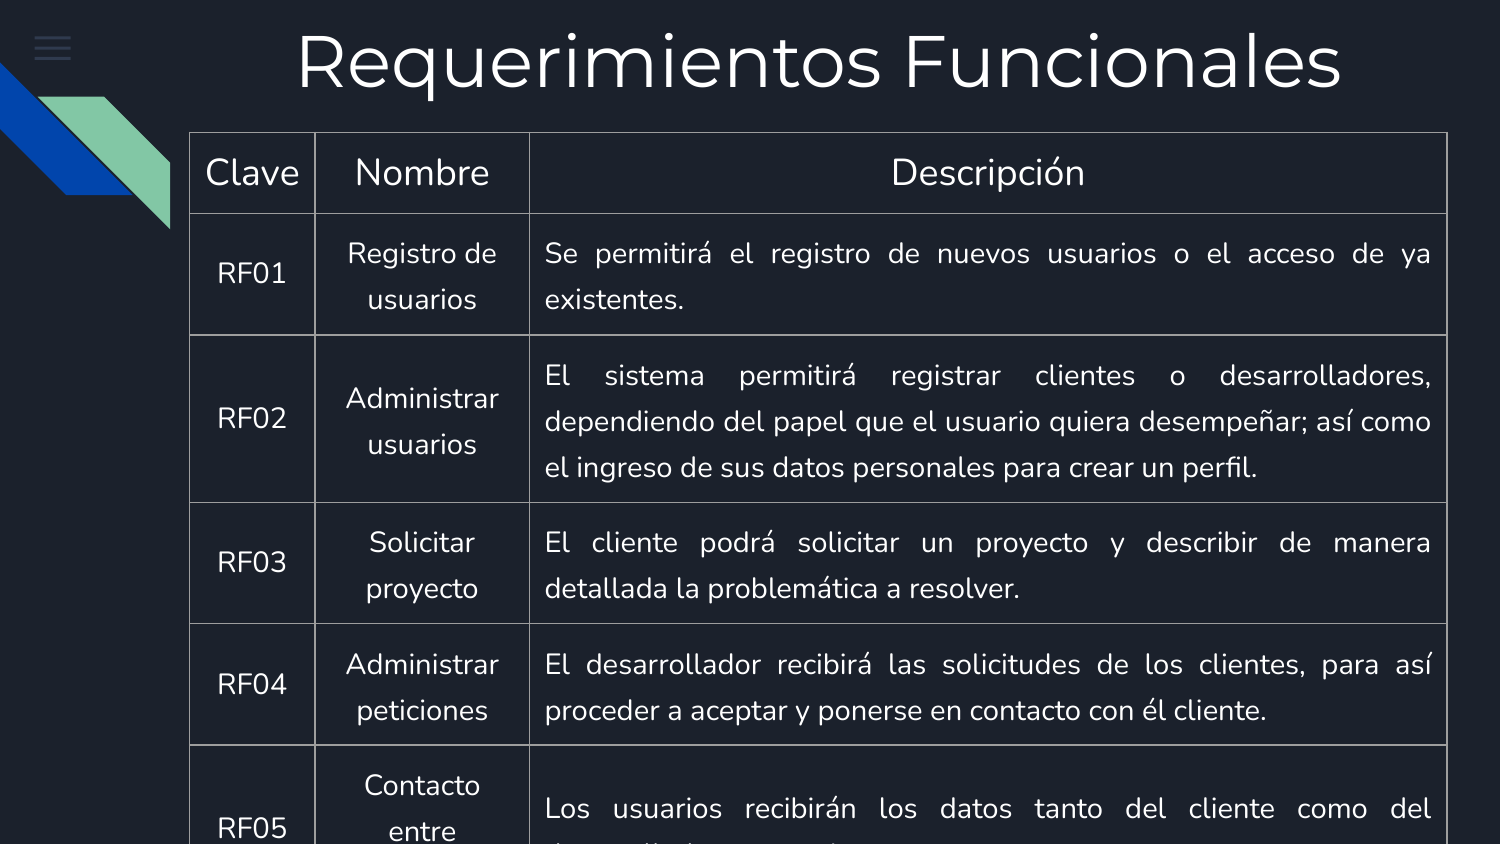

# Requerimientos Funcionales
| Clave | Nombre | Descripción |
| --- | --- | --- |
| RF01 | Registro de usuarios | Se permitirá el registro de nuevos usuarios o el acceso de ya existentes. |
| RF02 | Administrar usuarios | El sistema permitirá registrar clientes o desarrolladores, dependiendo del papel que el usuario quiera desempeñar; así como el ingreso de sus datos personales para crear un perfil. |
| RF03 | Solicitar proyecto | El cliente podrá solicitar un proyecto y describir de manera detallada la problemática a resolver. |
| RF04 | Administrar peticiones | El desarrollador recibirá las solicitudes de los clientes, para así proceder a aceptar y ponerse en contacto con él cliente. |
| RF05 | Contacto entre usuarios | Los usuarios recibirán los datos tanto del cliente como del desarrollador, respectivamente. |